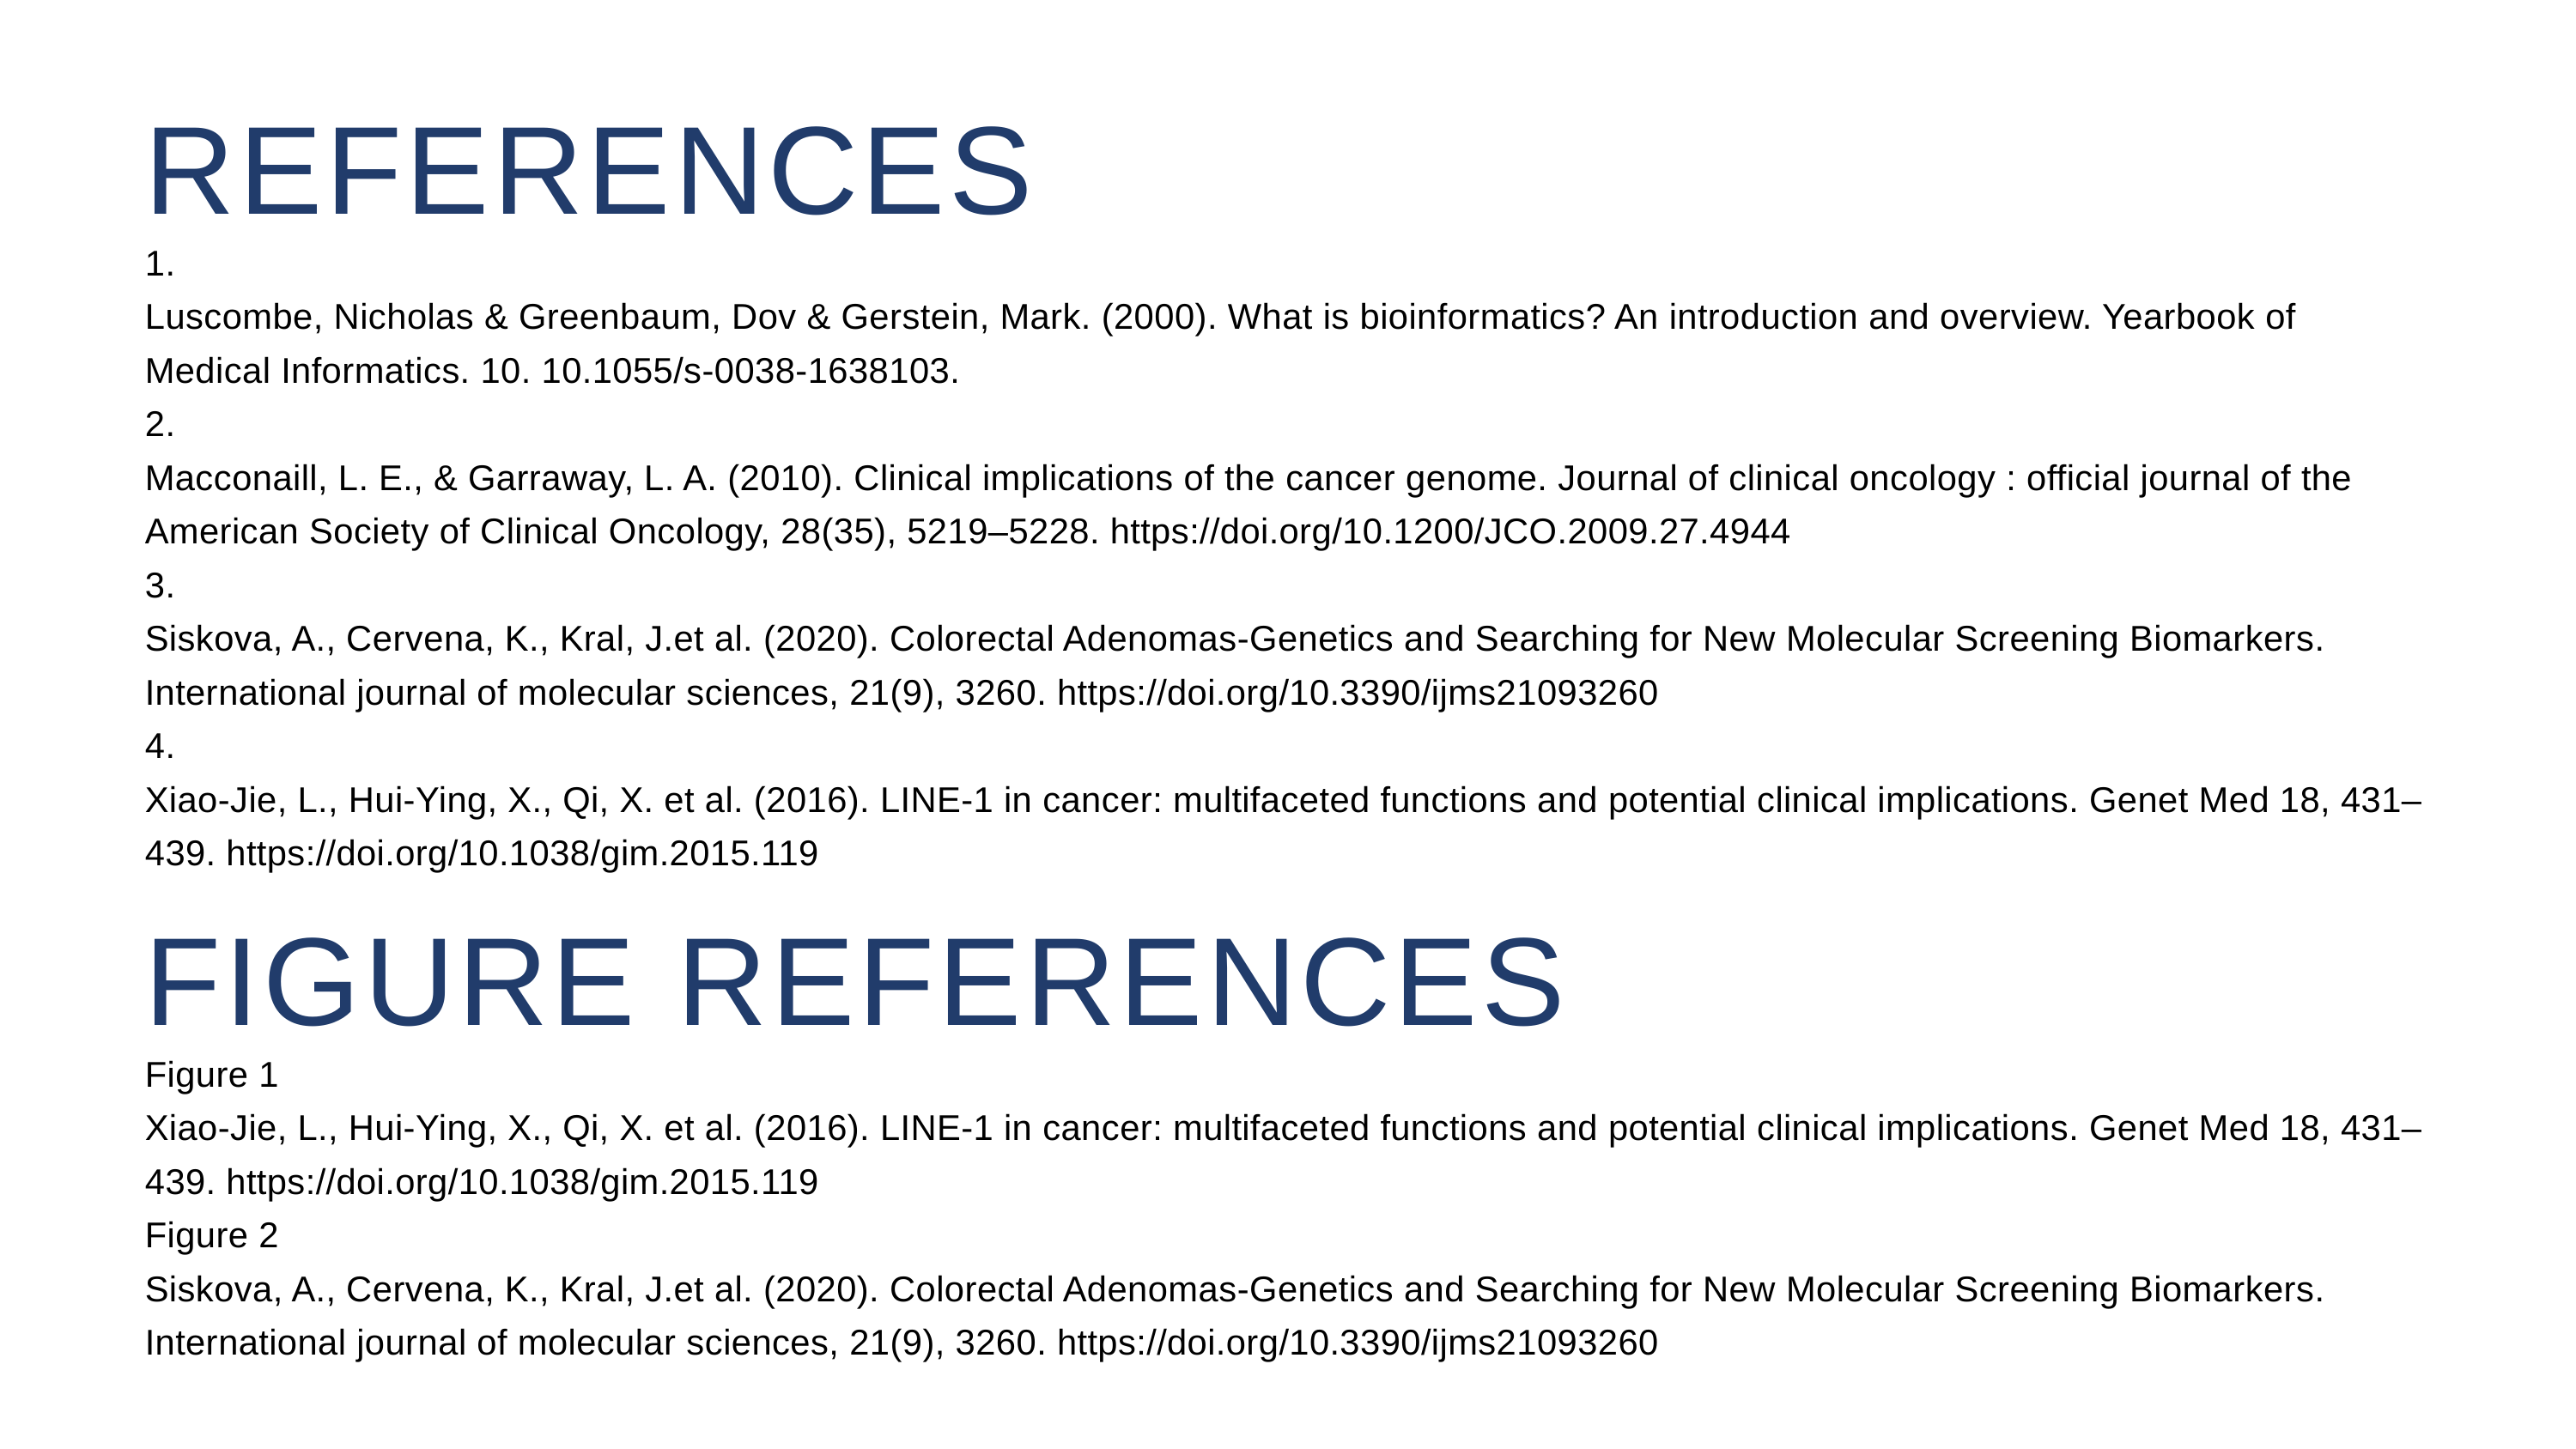

REFERENCES
1.
Luscombe, Nicholas & Greenbaum, Dov & Gerstein, Mark. (2000). What is bioinformatics? An introduction and overview. Yearbook of Medical Informatics. 10. 10.1055/s-0038-1638103.
2.
Macconaill, L. E., & Garraway, L. A. (2010). Clinical implications of the cancer genome. Journal of clinical oncology : official journal of the American Society of Clinical Oncology, 28(35), 5219–5228. https://doi.org/10.1200/JCO.2009.27.4944
3.
Siskova, A., Cervena, K., Kral, J.et al. (2020). Colorectal Adenomas-Genetics and Searching for New Molecular Screening Biomarkers. International journal of molecular sciences, 21(9), 3260. https://doi.org/10.3390/ijms21093260
4.
Xiao-Jie, L., Hui-Ying, X., Qi, X. et al. (2016). LINE-1 in cancer: multifaceted functions and potential clinical implications. Genet Med 18, 431–439. https://doi.org/10.1038/gim.2015.119
FIGURE REFERENCES
Figure 1
Xiao-Jie, L., Hui-Ying, X., Qi, X. et al. (2016). LINE-1 in cancer: multifaceted functions and potential clinical implications. Genet Med 18, 431–439. https://doi.org/10.1038/gim.2015.119
Figure 2
Siskova, A., Cervena, K., Kral, J.et al. (2020). Colorectal Adenomas-Genetics and Searching for New Molecular Screening Biomarkers. International journal of molecular sciences, 21(9), 3260. https://doi.org/10.3390/ijms21093260